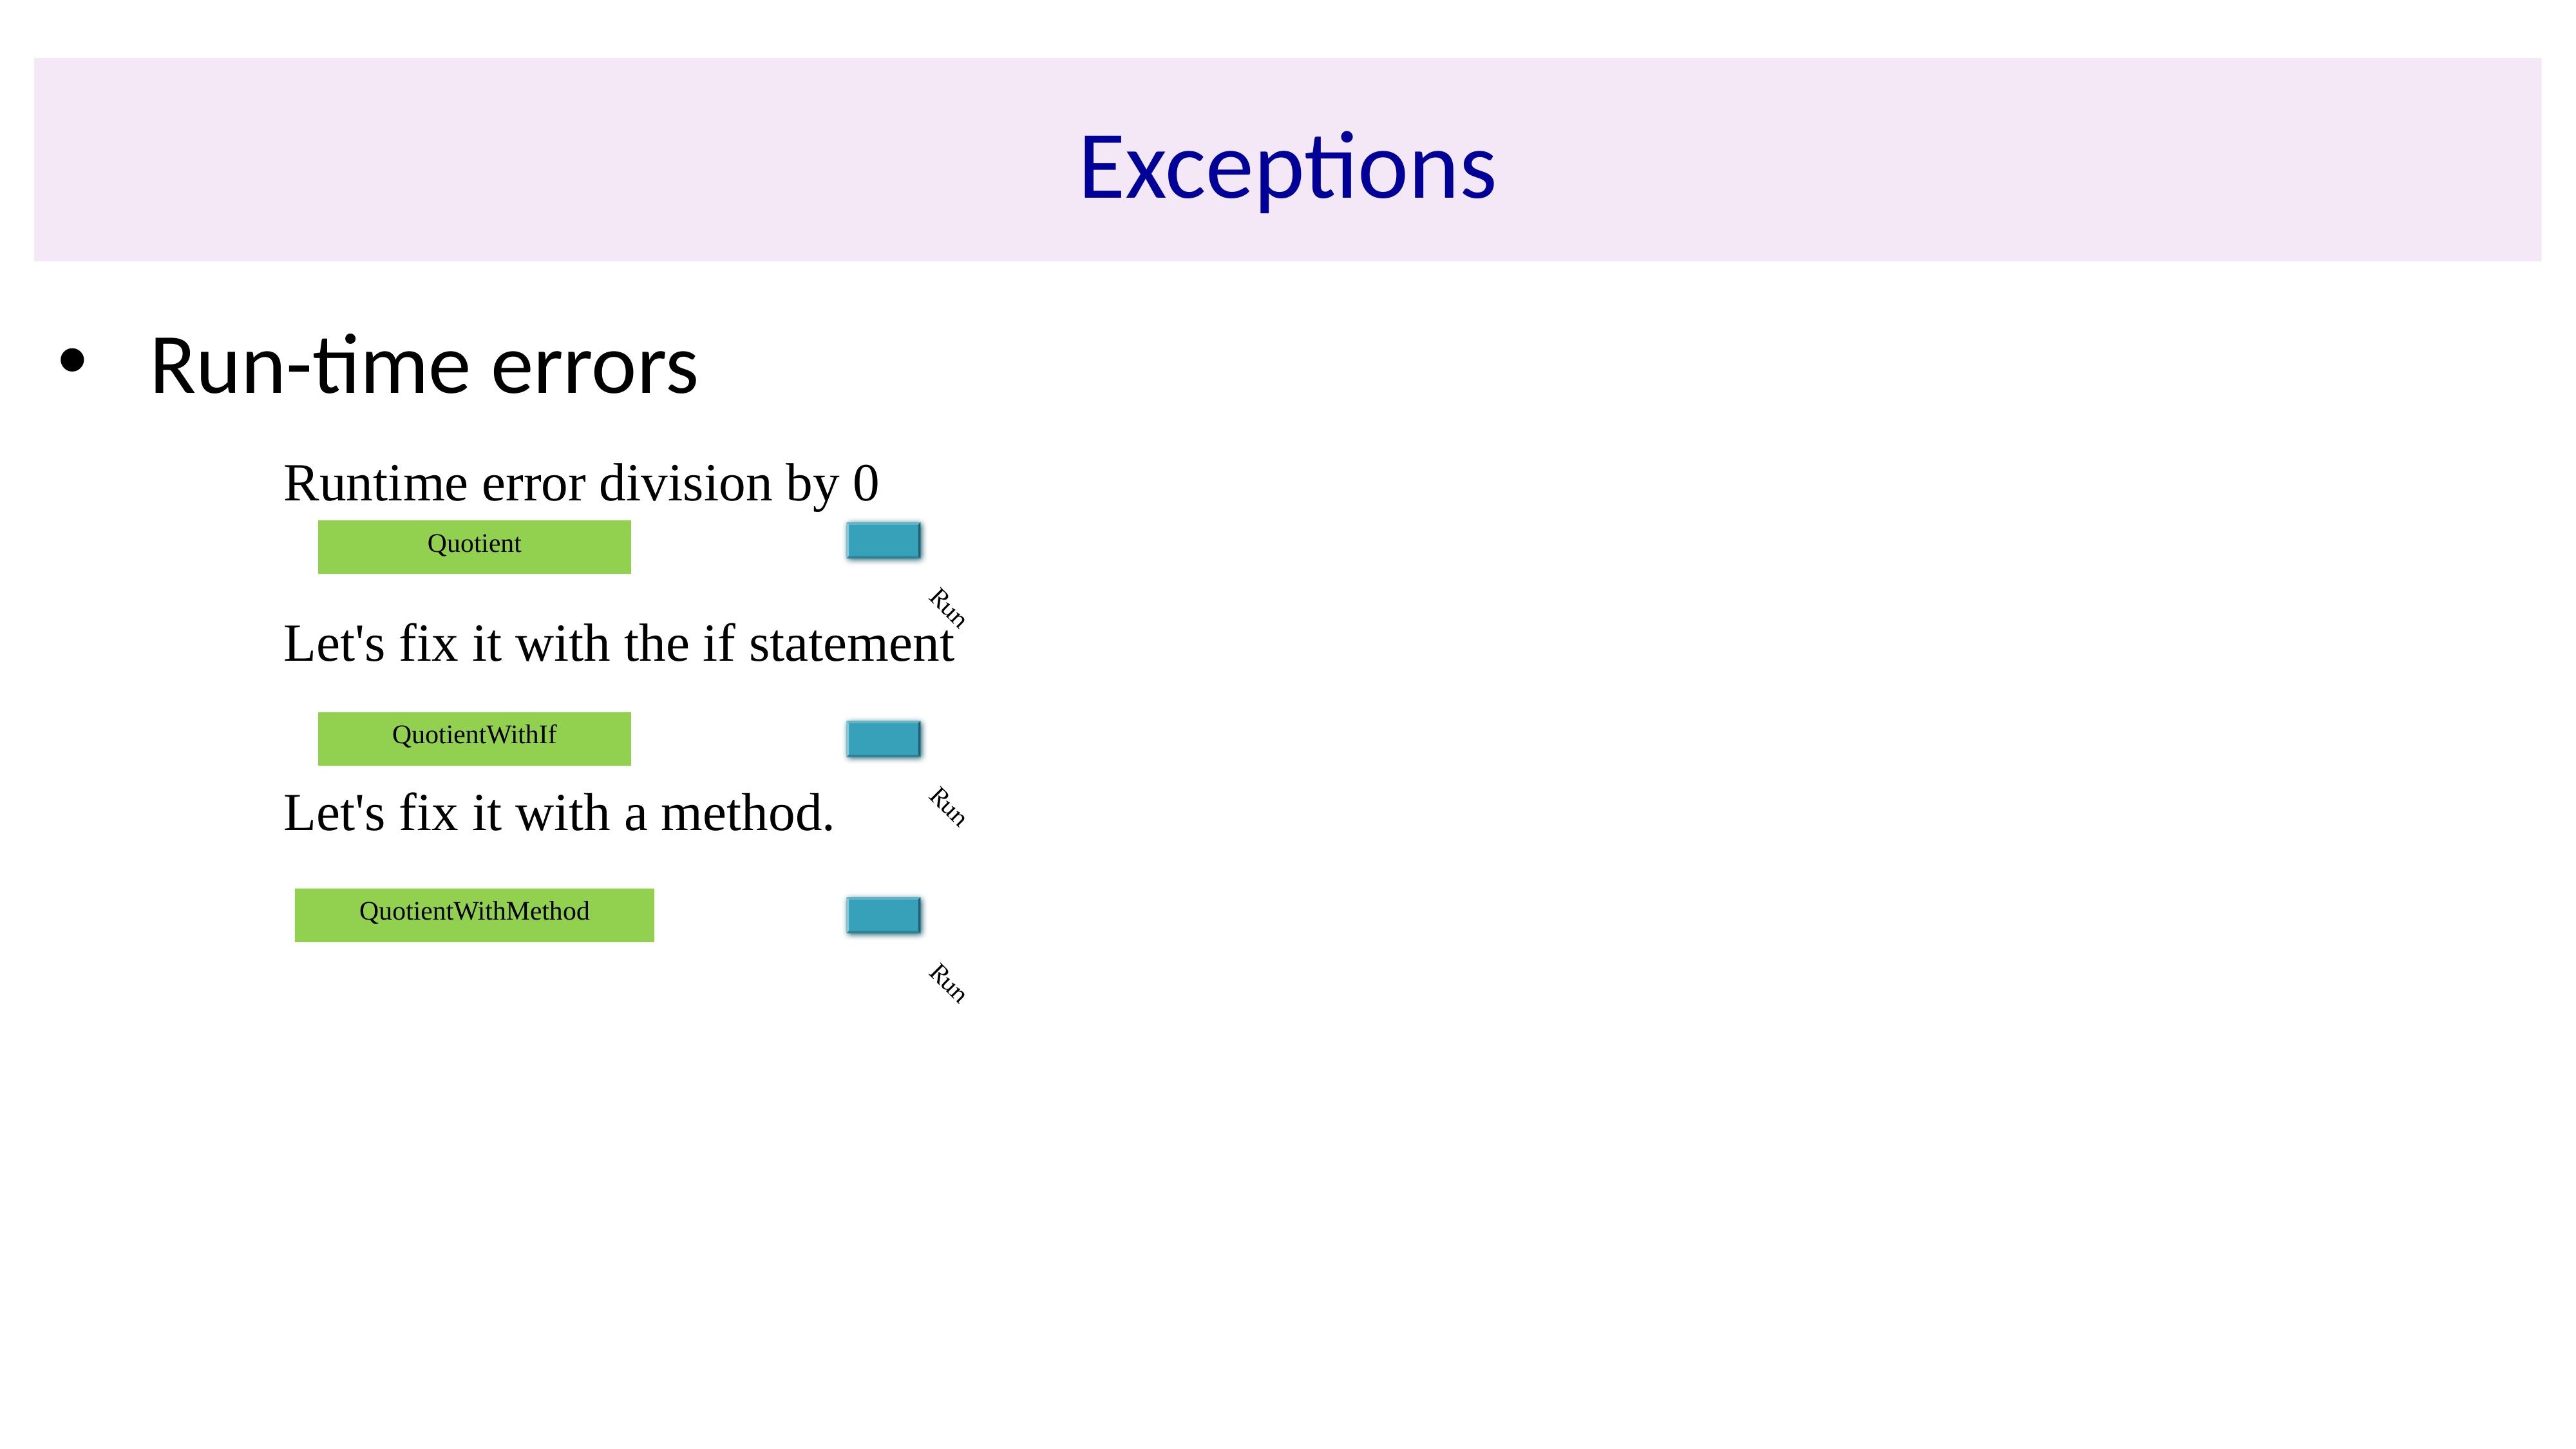

# Exceptions
 Run-time errors
Runtime error division by 0

Quotient

Run
Let's fix it with the if statement

QuotientWithIf

Run
Let's fix it with a method.

QuotientWithMethod

Run